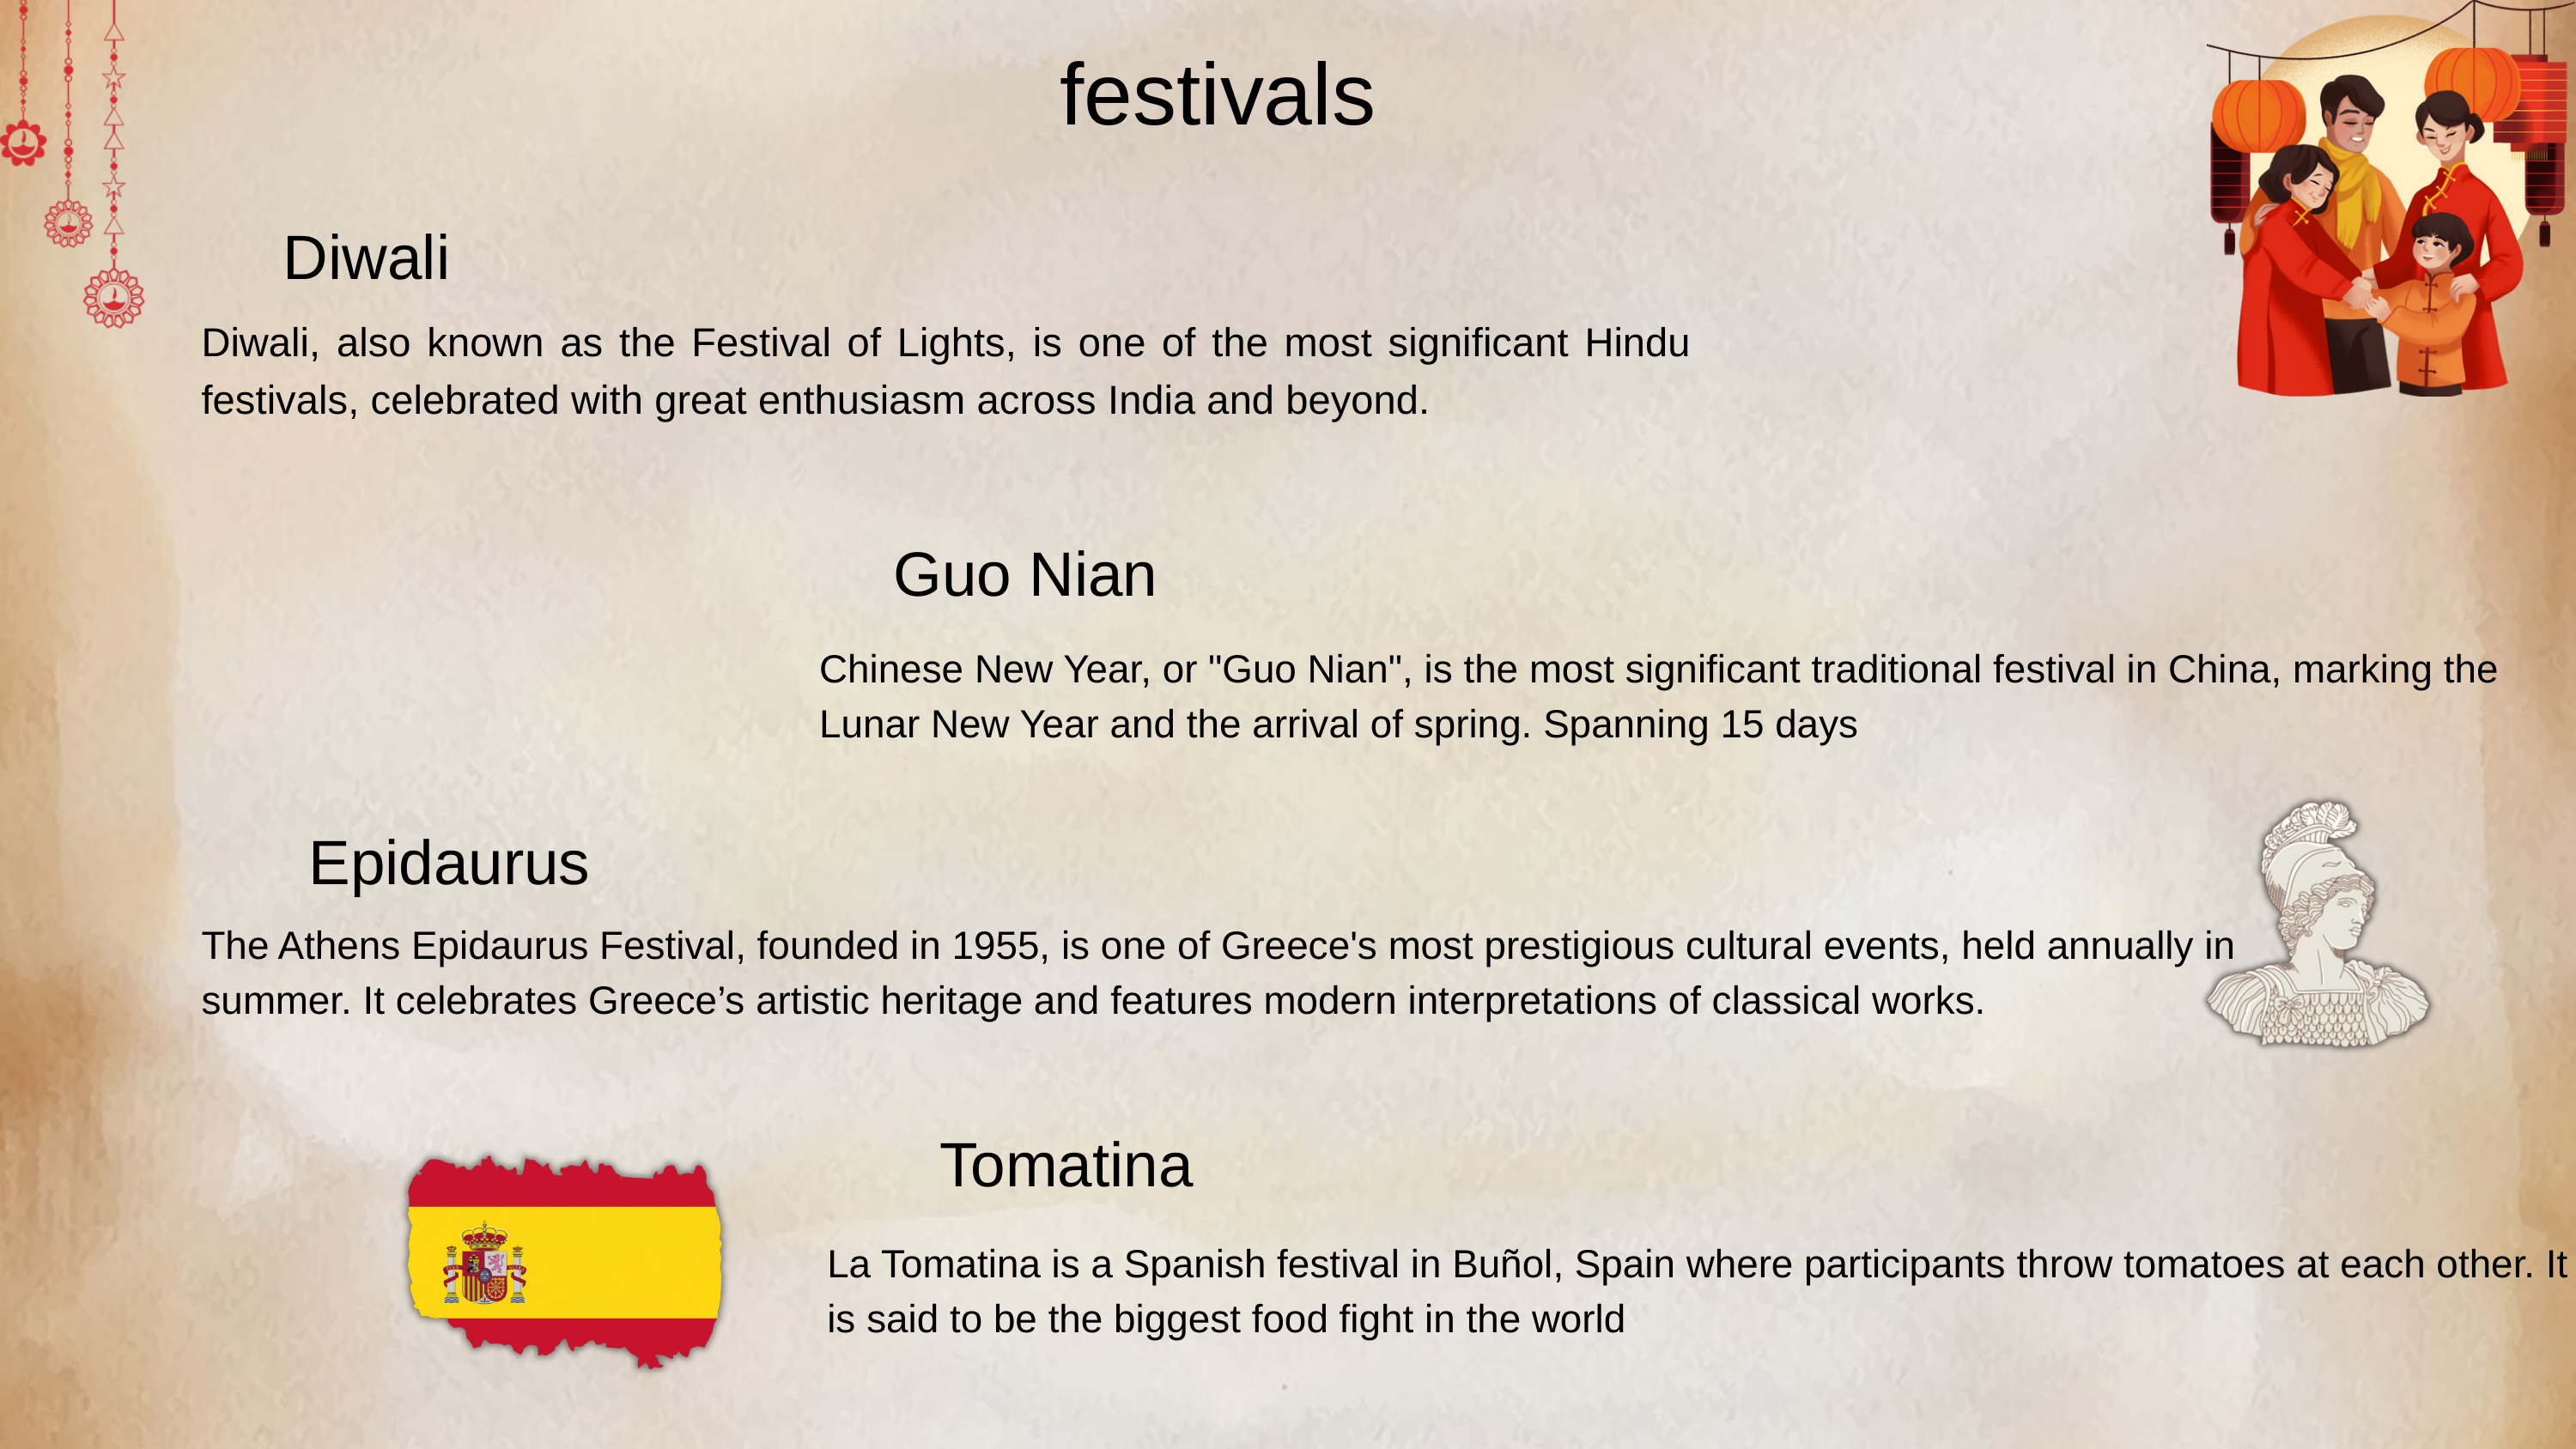

festivals
Diwali
Diwali, also known as the Festival of Lights, is one of the most significant Hindu festivals, celebrated with great enthusiasm across India and beyond.
Guo Nian
Chinese New Year, or "Guo Nian", is the most significant traditional festival in China, marking the Lunar New Year and the arrival of spring. Spanning 15 days

Epidaurus
The Athens Epidaurus Festival, founded in 1955, is one of Greece's most prestigious cultural events, held annually in summer. It celebrates Greece’s artistic heritage and features modern interpretations of classical works.
Tomatina

La Tomatina is a Spanish festival in Buñol, Spain where participants throw tomatoes at each other. It is said to be the biggest food fight in the world